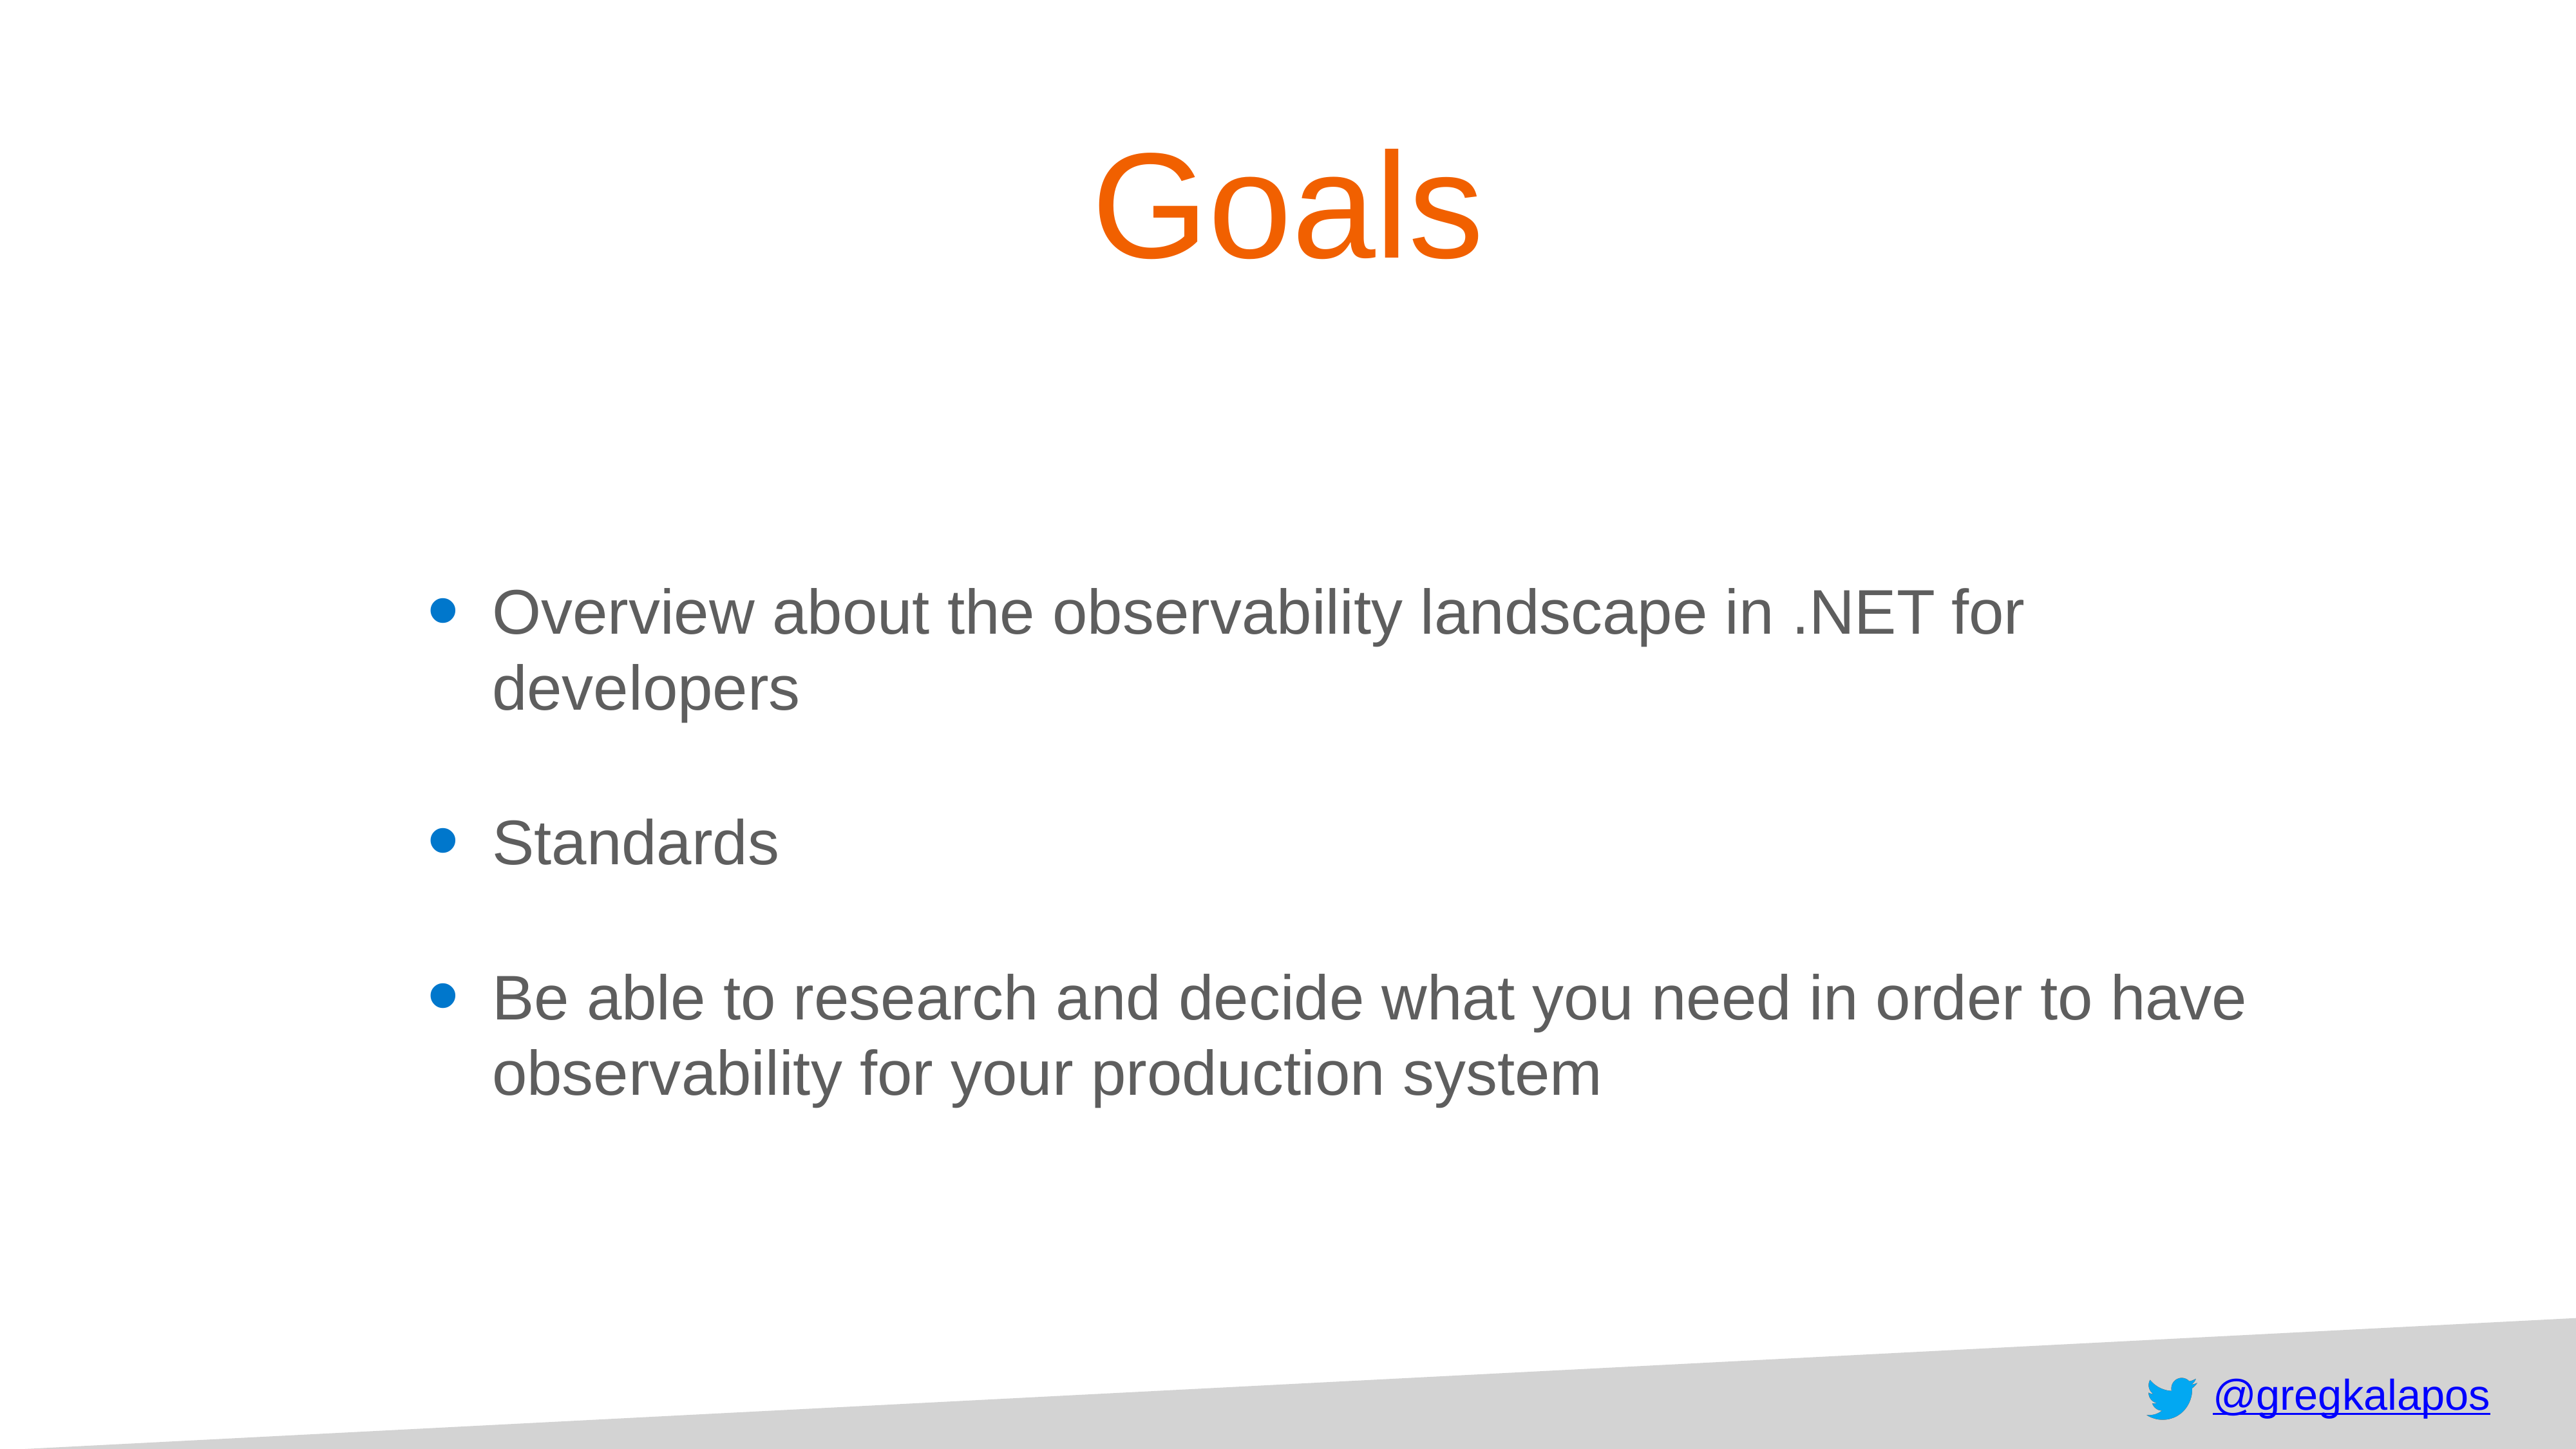

# Goals
Overview about the observability landscape in .NET for developers
Standards
Be able to research and decide what you need in order to have observability for your production system